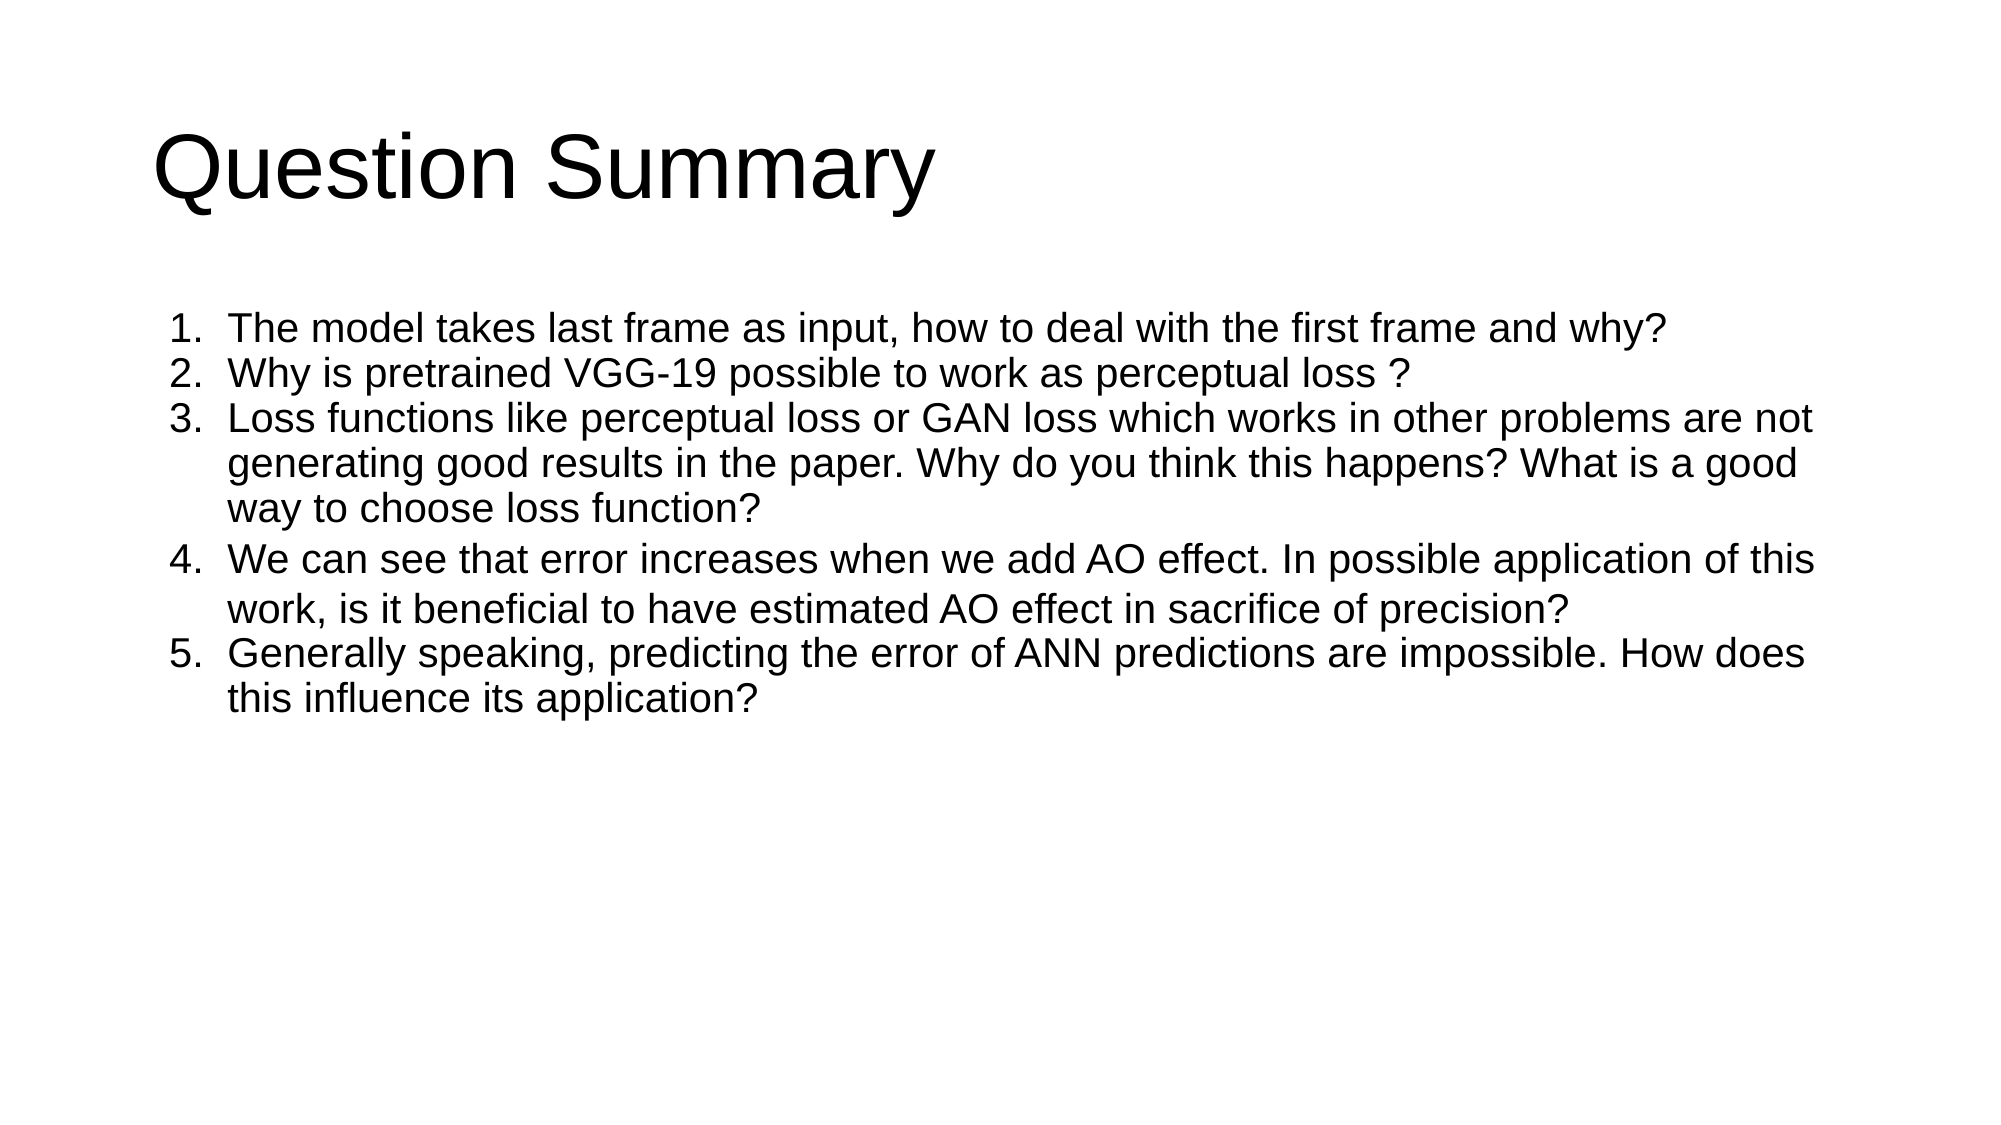

# Question Summary
The model takes last frame as input, how to deal with the first frame and why?
Why is pretrained VGG-19 possible to work as perceptual loss ?
Loss functions like perceptual loss or GAN loss which works in other problems are not generating good results in the paper. Why do you think this happens? What is a good way to choose loss function?
We can see that error increases when we add AO effect. In possible application of this work, is it beneficial to have estimated AO effect in sacrifice of precision?
Generally speaking, predicting the error of ANN predictions are impossible. How does this influence its application?